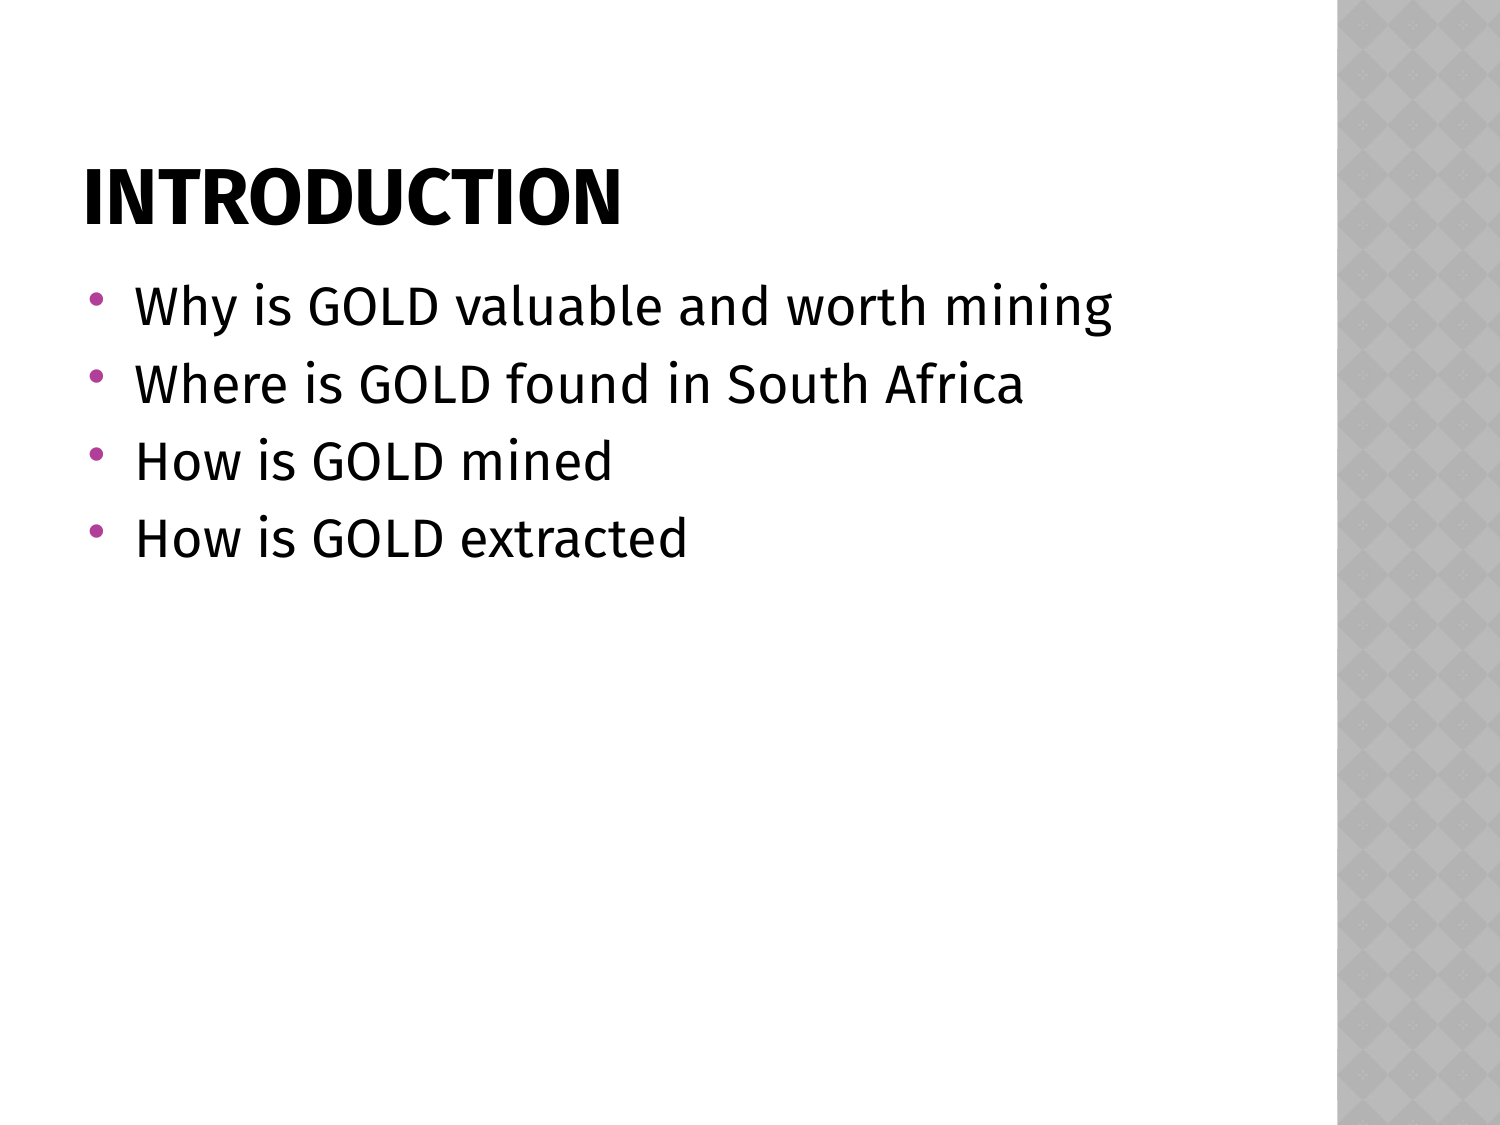

# INTRODUCTION
Why is GOLD valuable and worth mining
Where is GOLD found in South Africa
How is GOLD mined
How is GOLD extracted